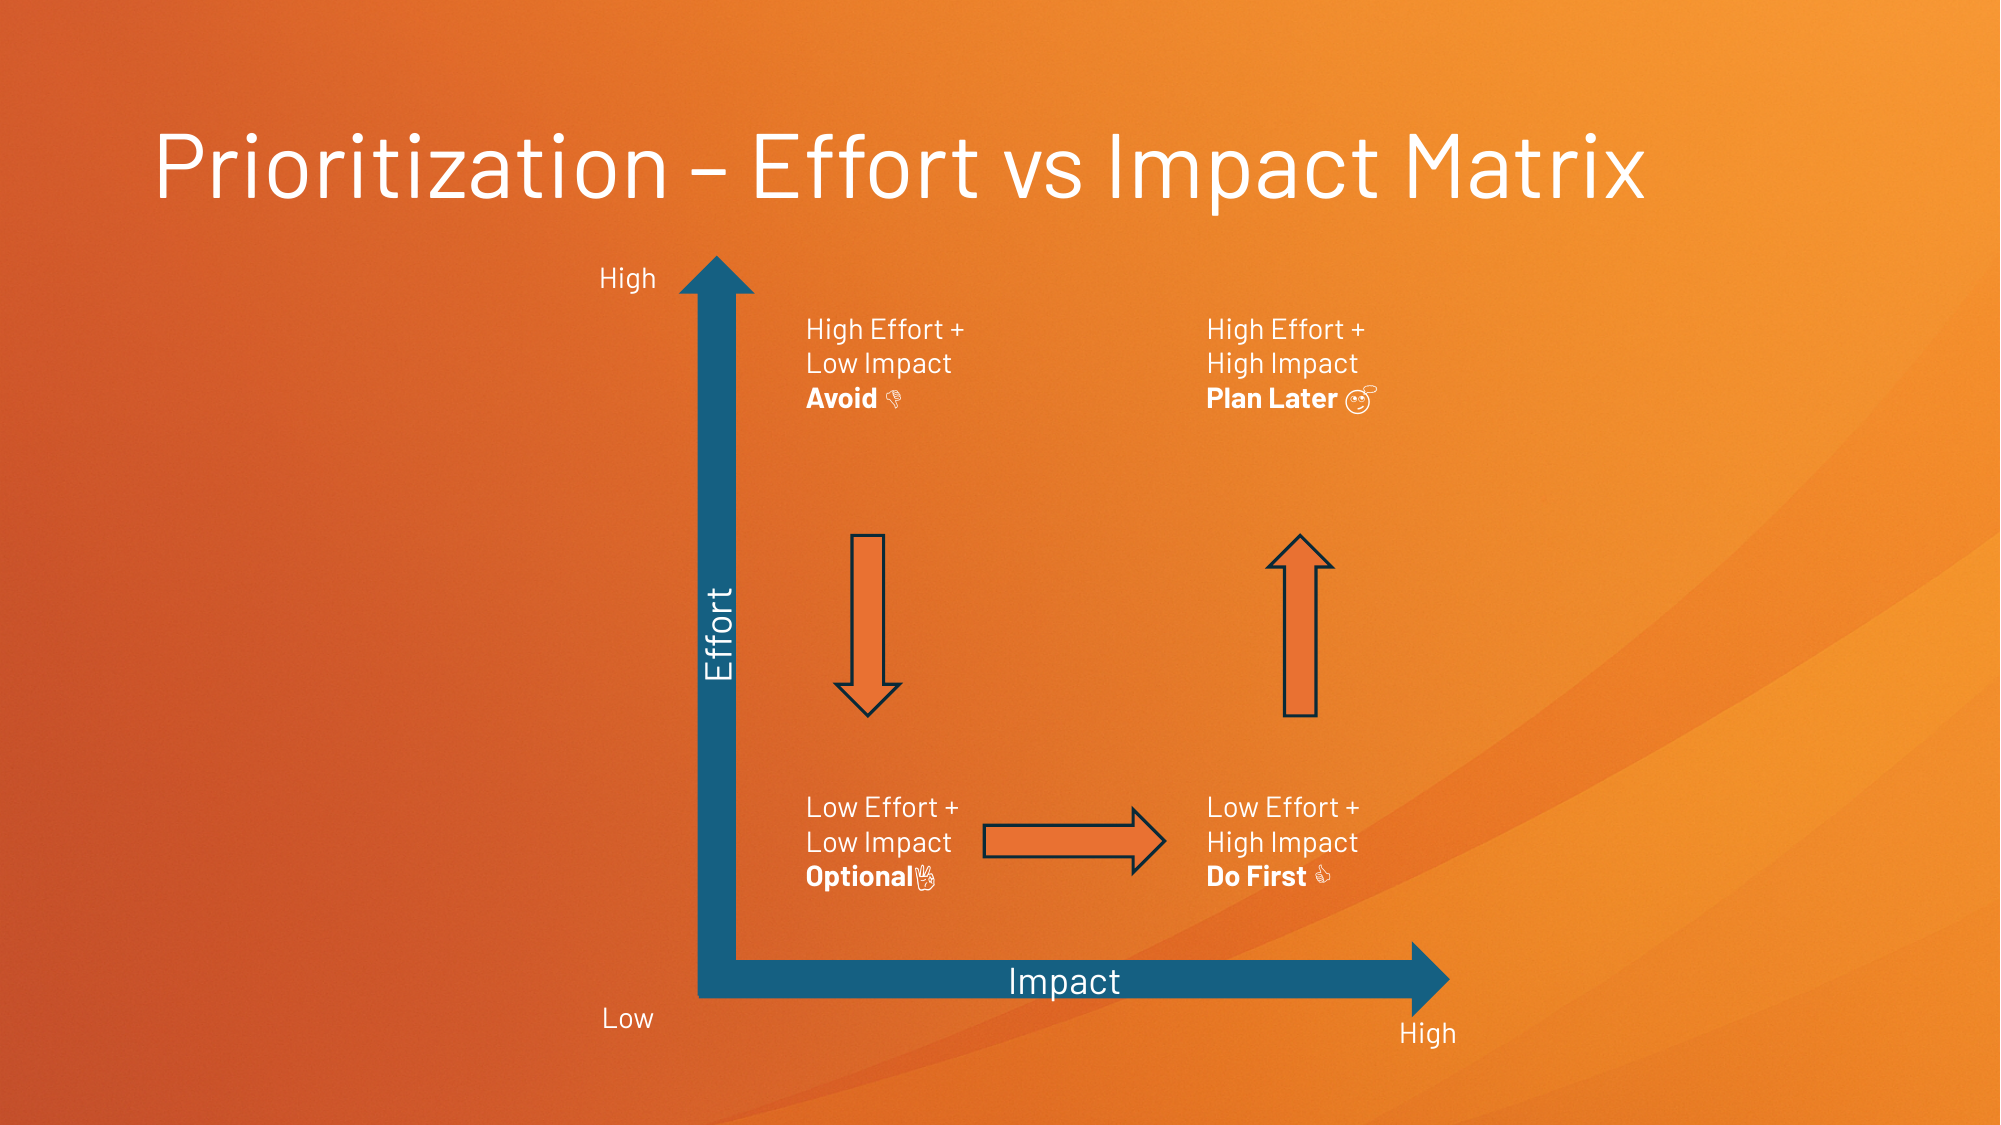

# Prioritization – Effort vs Impact Matrix
High
Effort
Impact
High Effort + High Impact
Plan Later 🤔
High Effort + Low Impact
Avoid 👎

Low Effort + Low Impact
Optional👌
Low Effort + High Impact
Do First 👍
Low
High